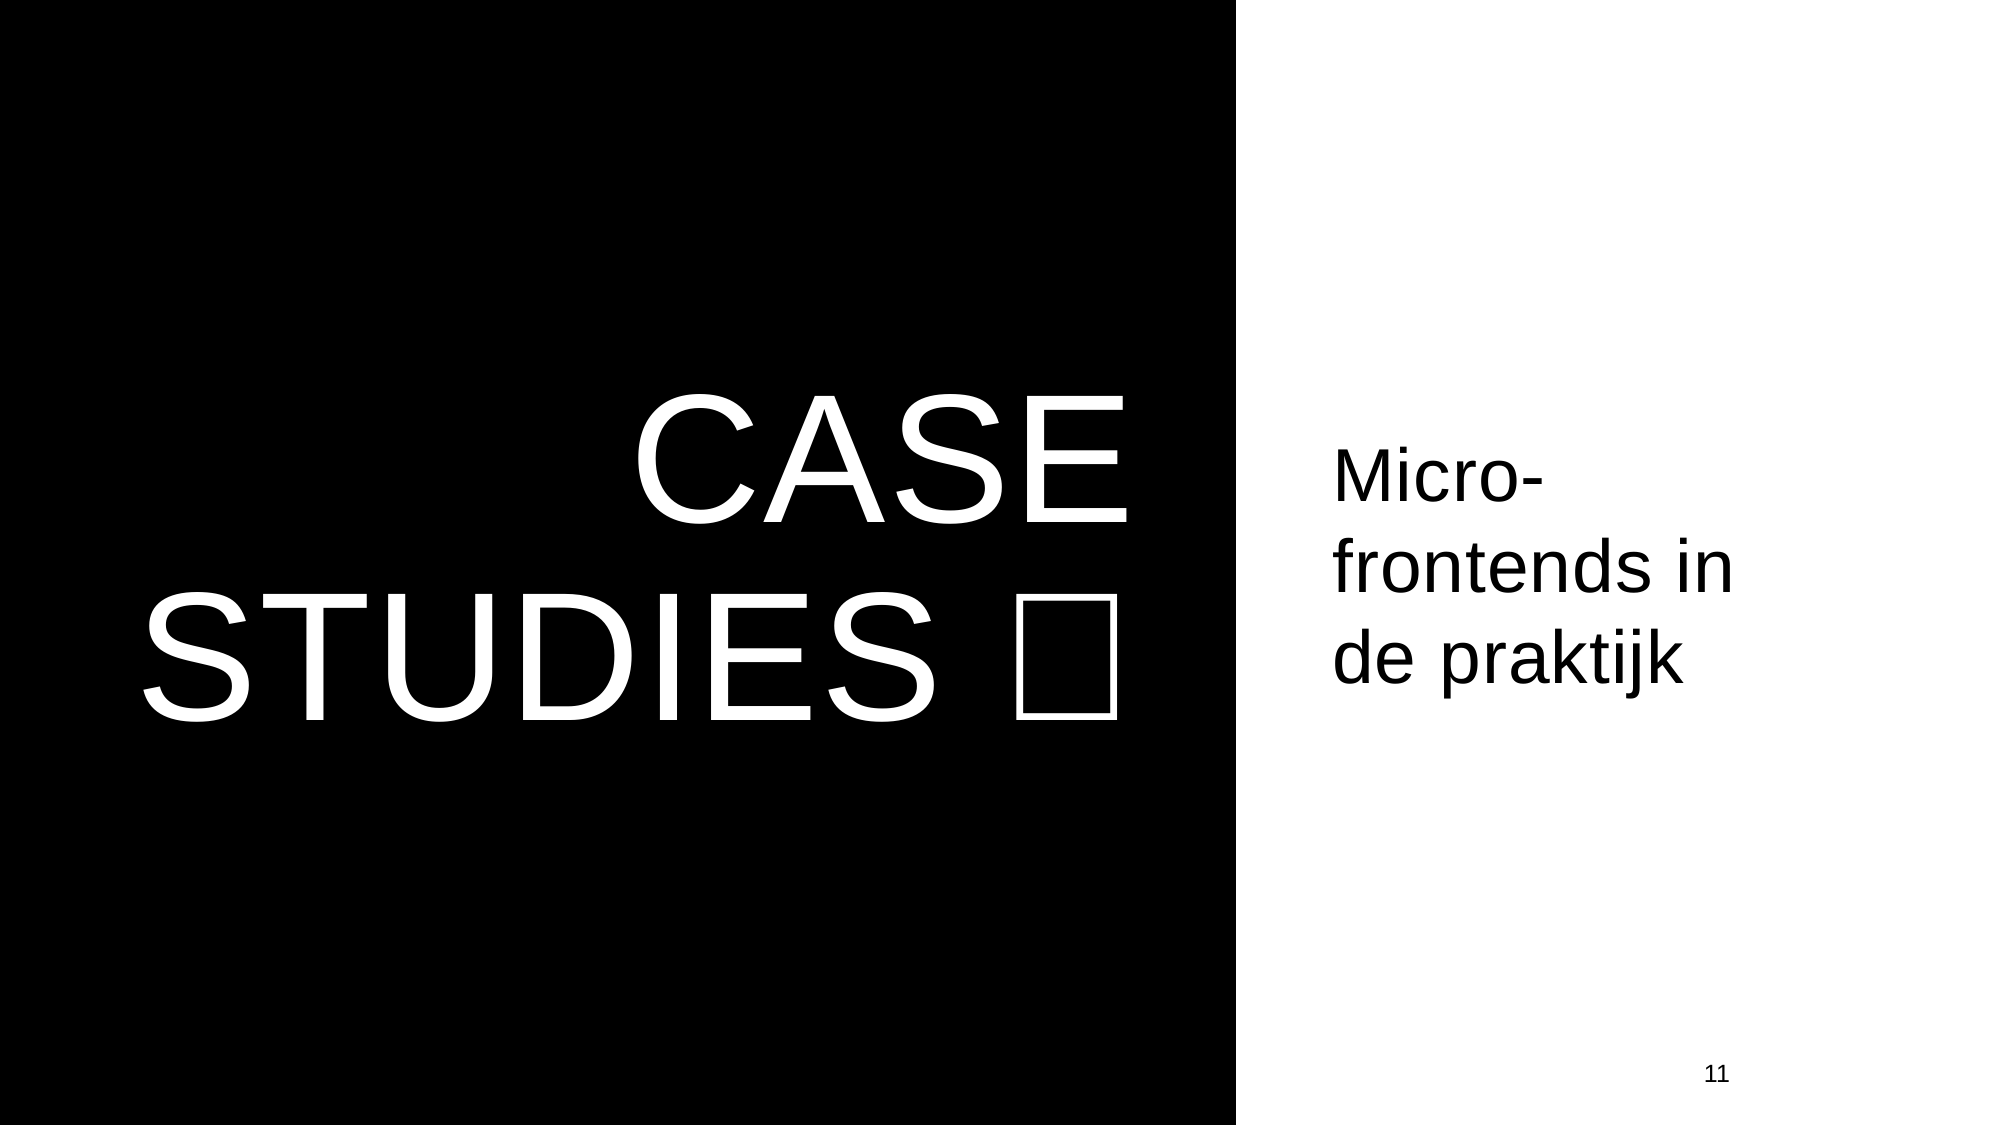

Micro-frontends in de praktijk
# Case studies 🧳

11